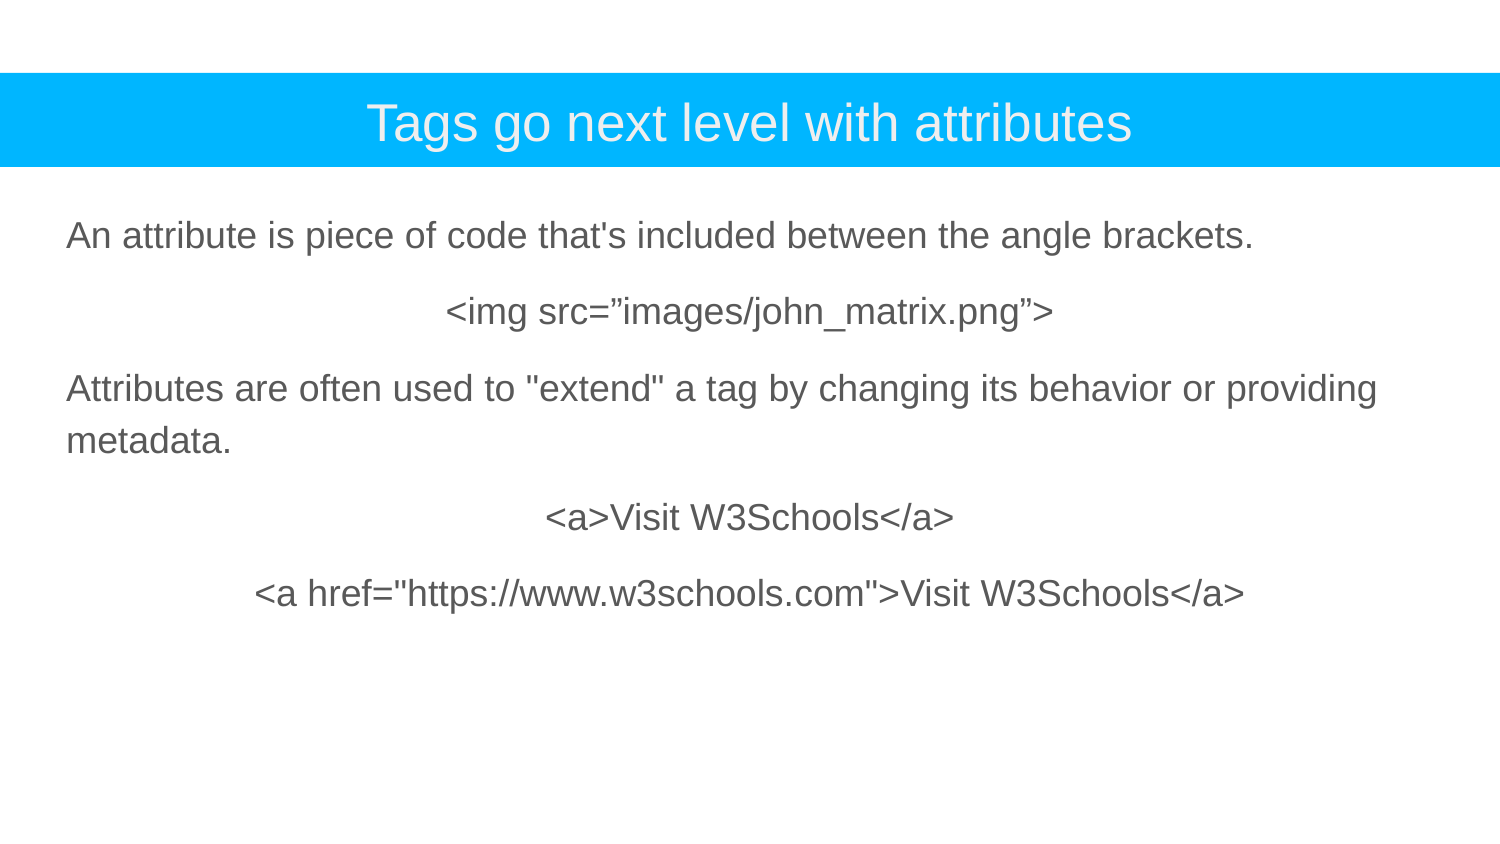

# Tags go next level with attributes
An attribute is piece of code that's included between the angle brackets.
<img src=”images/john_matrix.png”>
Attributes are often used to "extend" a tag by changing its behavior or providing metadata.
<a>Visit W3Schools</a>
<a href="https://www.w3schools.com">Visit W3Schools</a>